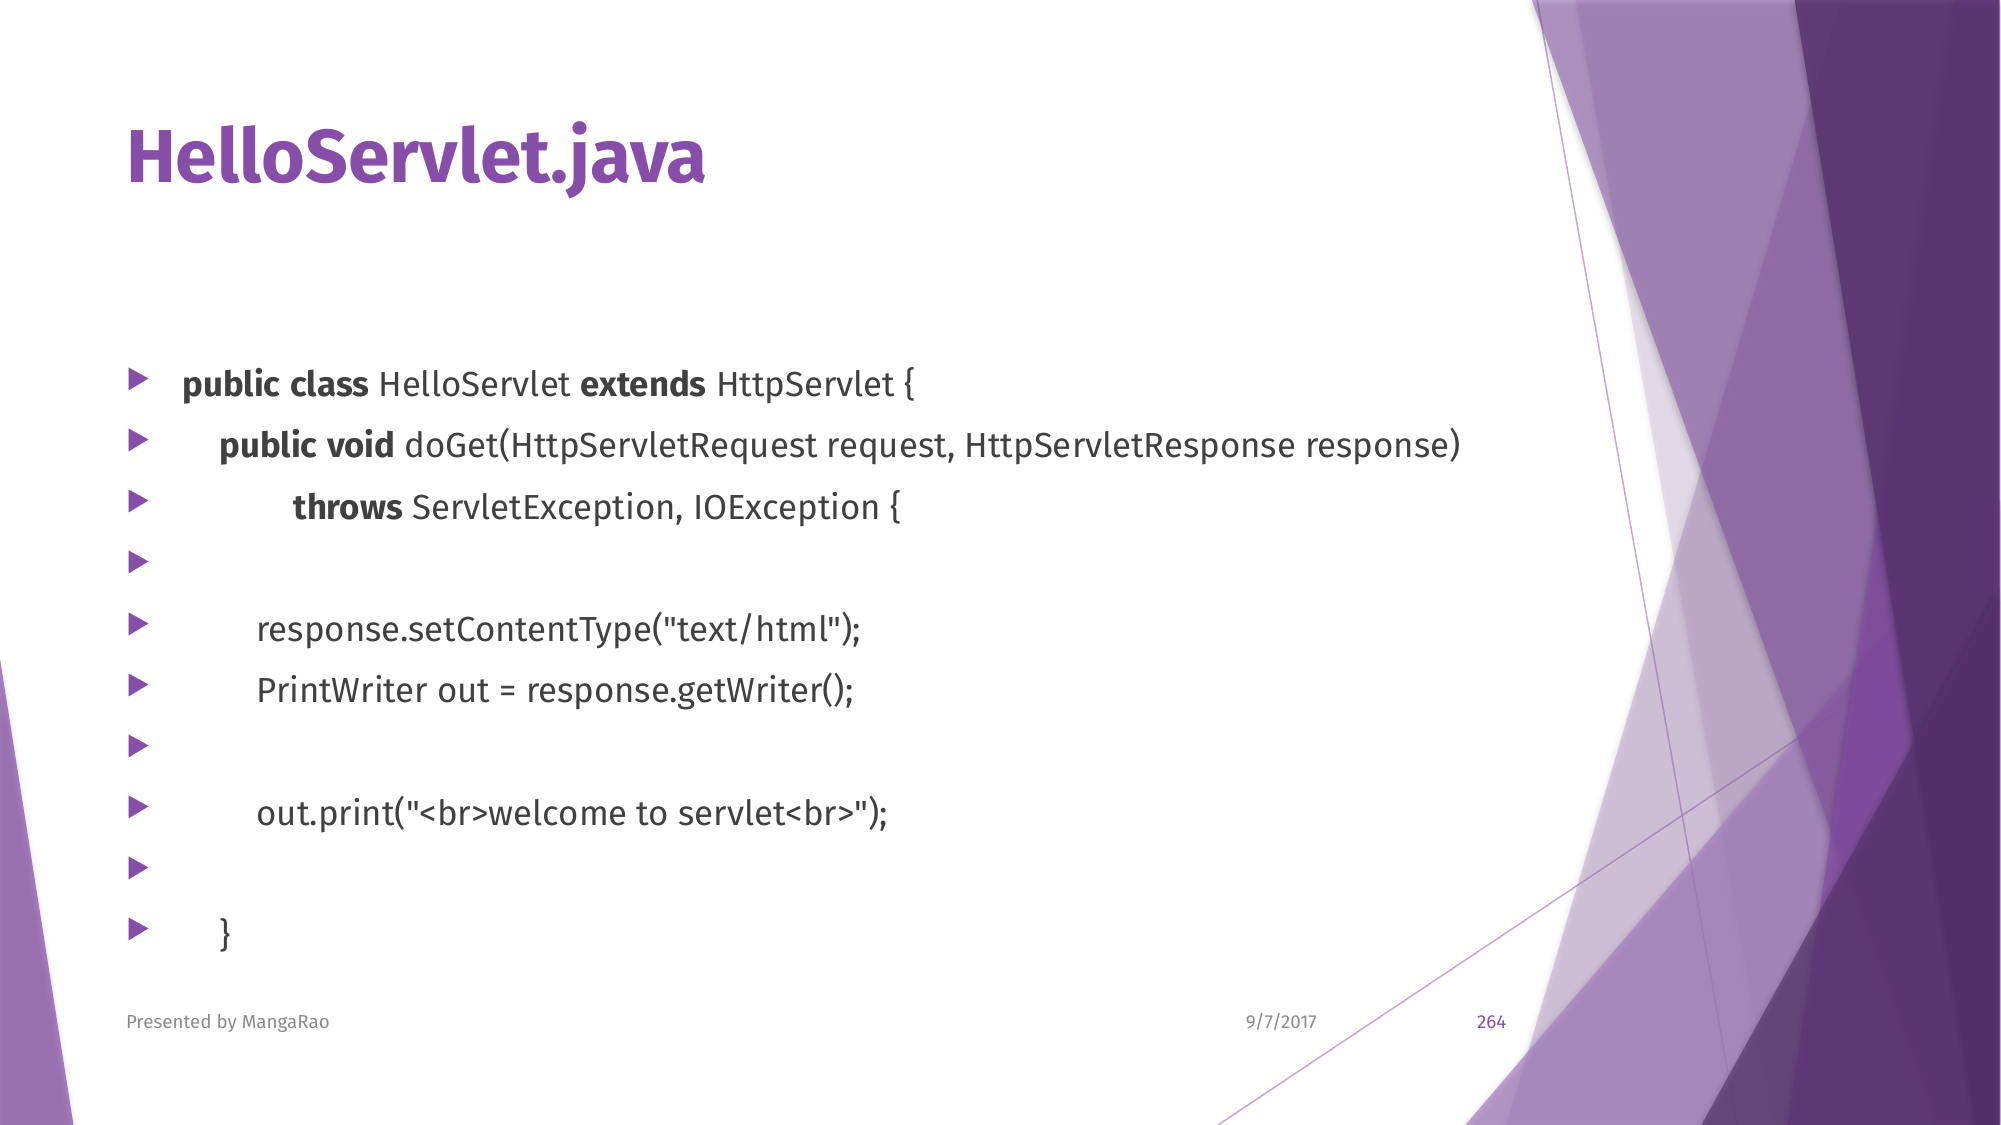

# HelloServlet.java
public class HelloServlet extends HttpServlet {
    public void doGet(HttpServletRequest request, HttpServletResponse response)
            throws ServletException, IOException {

        response.setContentType("text/html");
        PrintWriter out = response.getWriter();

        out.print("<br>welcome to servlet<br>");

    }

Presented by MangaRao
9/7/2017
264